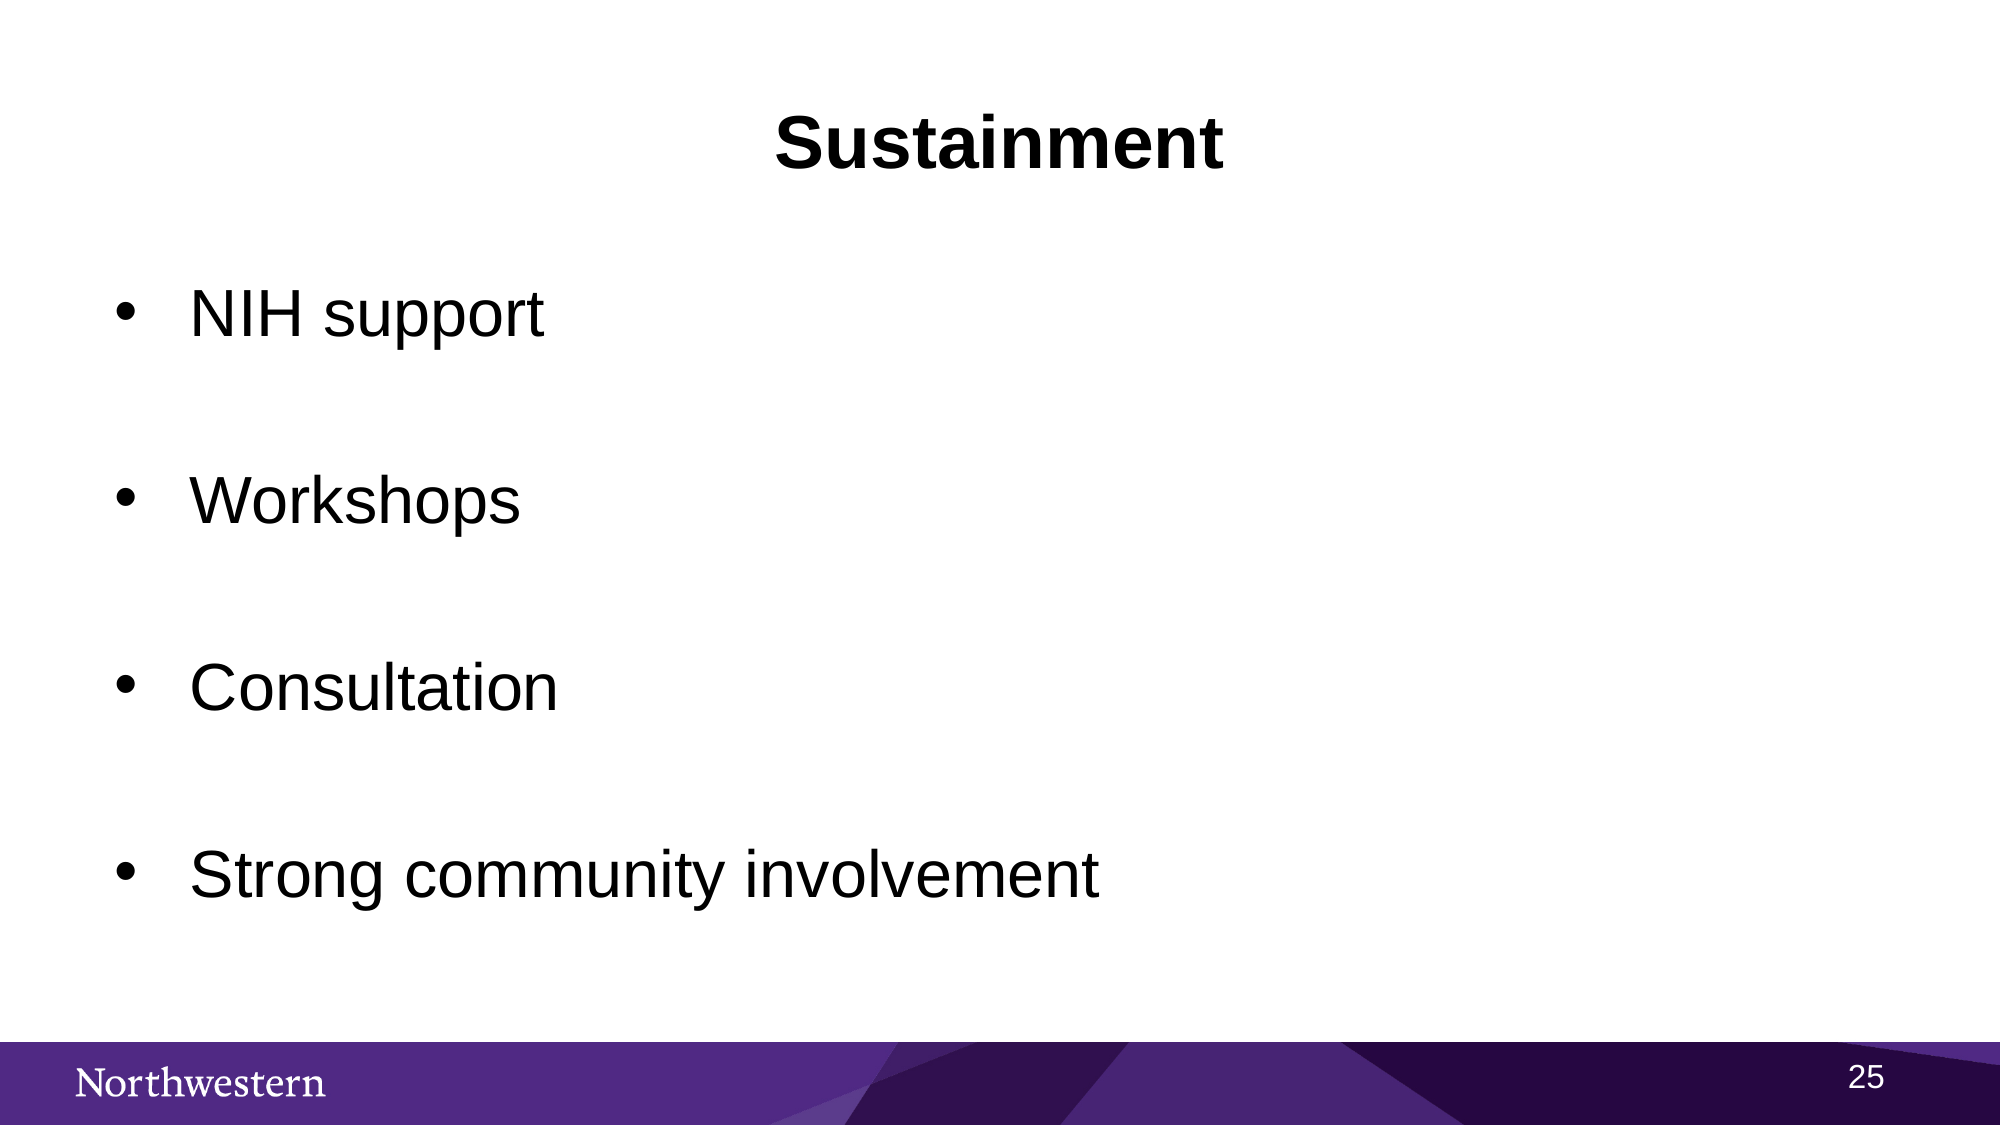

# Sustainment
NIH support

Workshops

Consultation

Strong community involvement
25